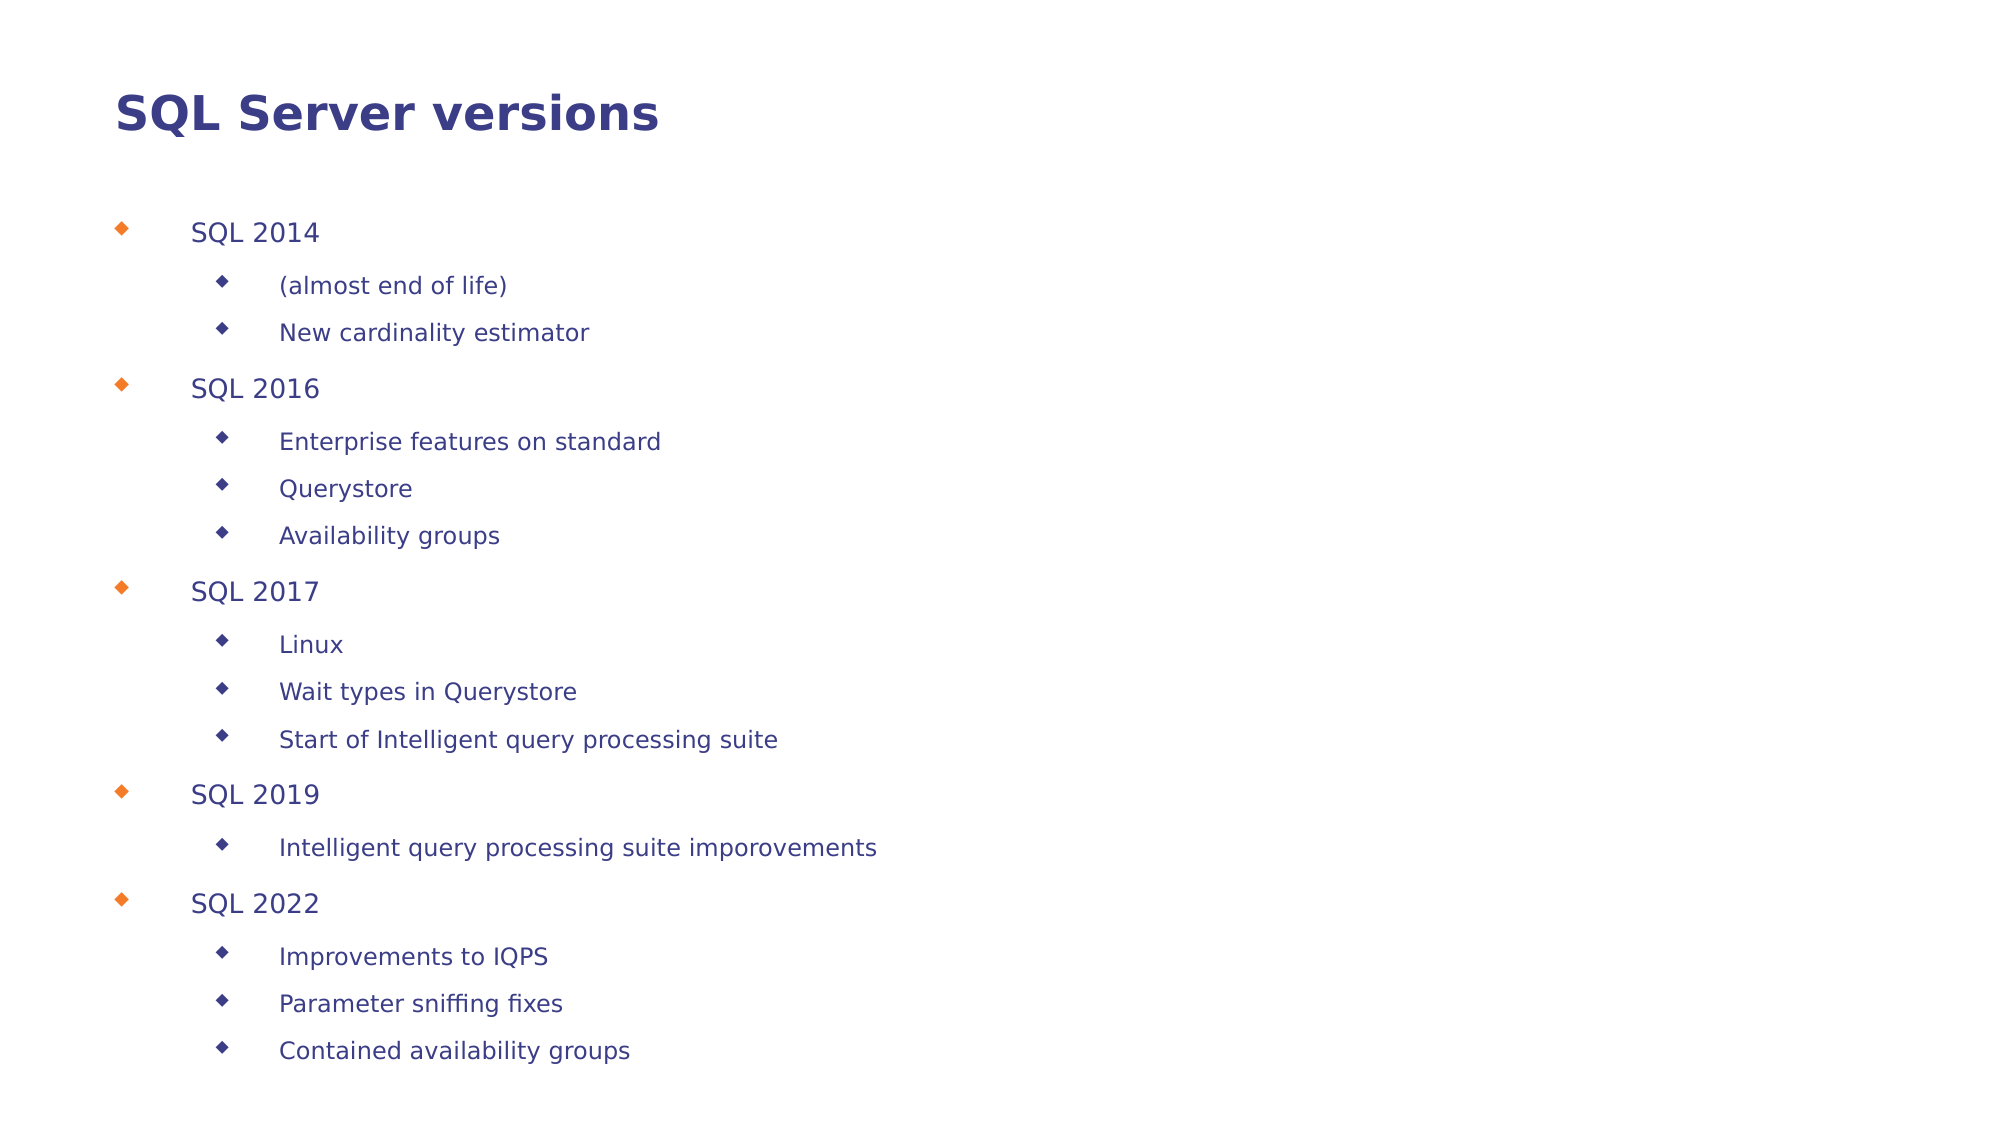

# SQL Server versions
SQL 2014
(almost end of life)
New cardinality estimator
SQL 2016
Enterprise features on standard
Querystore
Availability groups
SQL 2017
Linux
Wait types in Querystore
Start of Intelligent query processing suite
SQL 2019
Intelligent query processing suite imporovements
SQL 2022
Improvements to IQPS
Parameter sniffing fixes
Contained availability groups